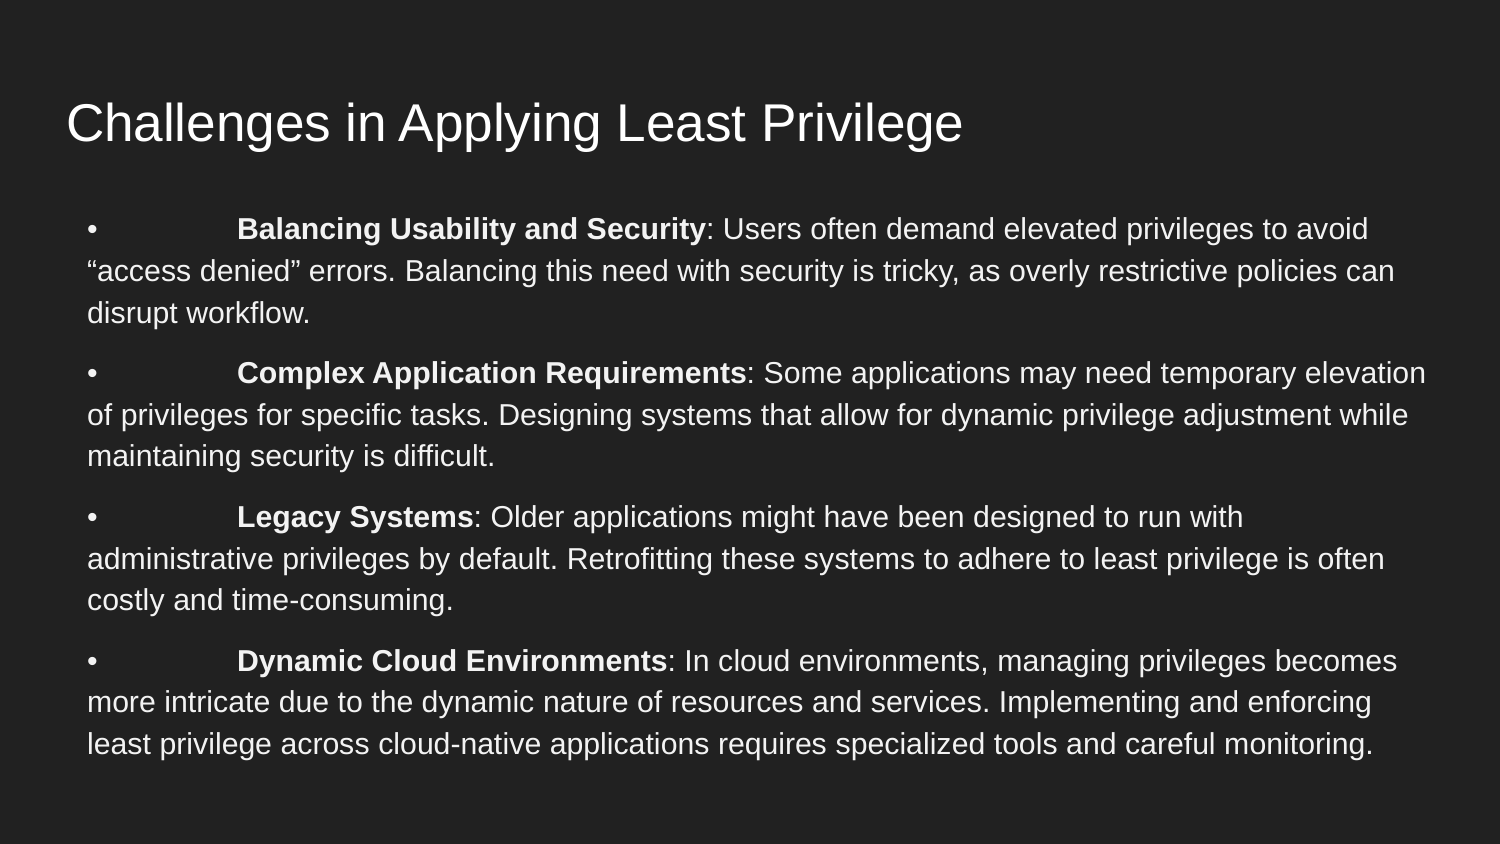

# Challenges in Applying Least Privilege
	•	Balancing Usability and Security: Users often demand elevated privileges to avoid “access denied” errors. Balancing this need with security is tricky, as overly restrictive policies can disrupt workflow.
	•	Complex Application Requirements: Some applications may need temporary elevation of privileges for specific tasks. Designing systems that allow for dynamic privilege adjustment while maintaining security is difficult.
	•	Legacy Systems: Older applications might have been designed to run with administrative privileges by default. Retrofitting these systems to adhere to least privilege is often costly and time-consuming.
	•	Dynamic Cloud Environments: In cloud environments, managing privileges becomes more intricate due to the dynamic nature of resources and services. Implementing and enforcing least privilege across cloud-native applications requires specialized tools and careful monitoring.